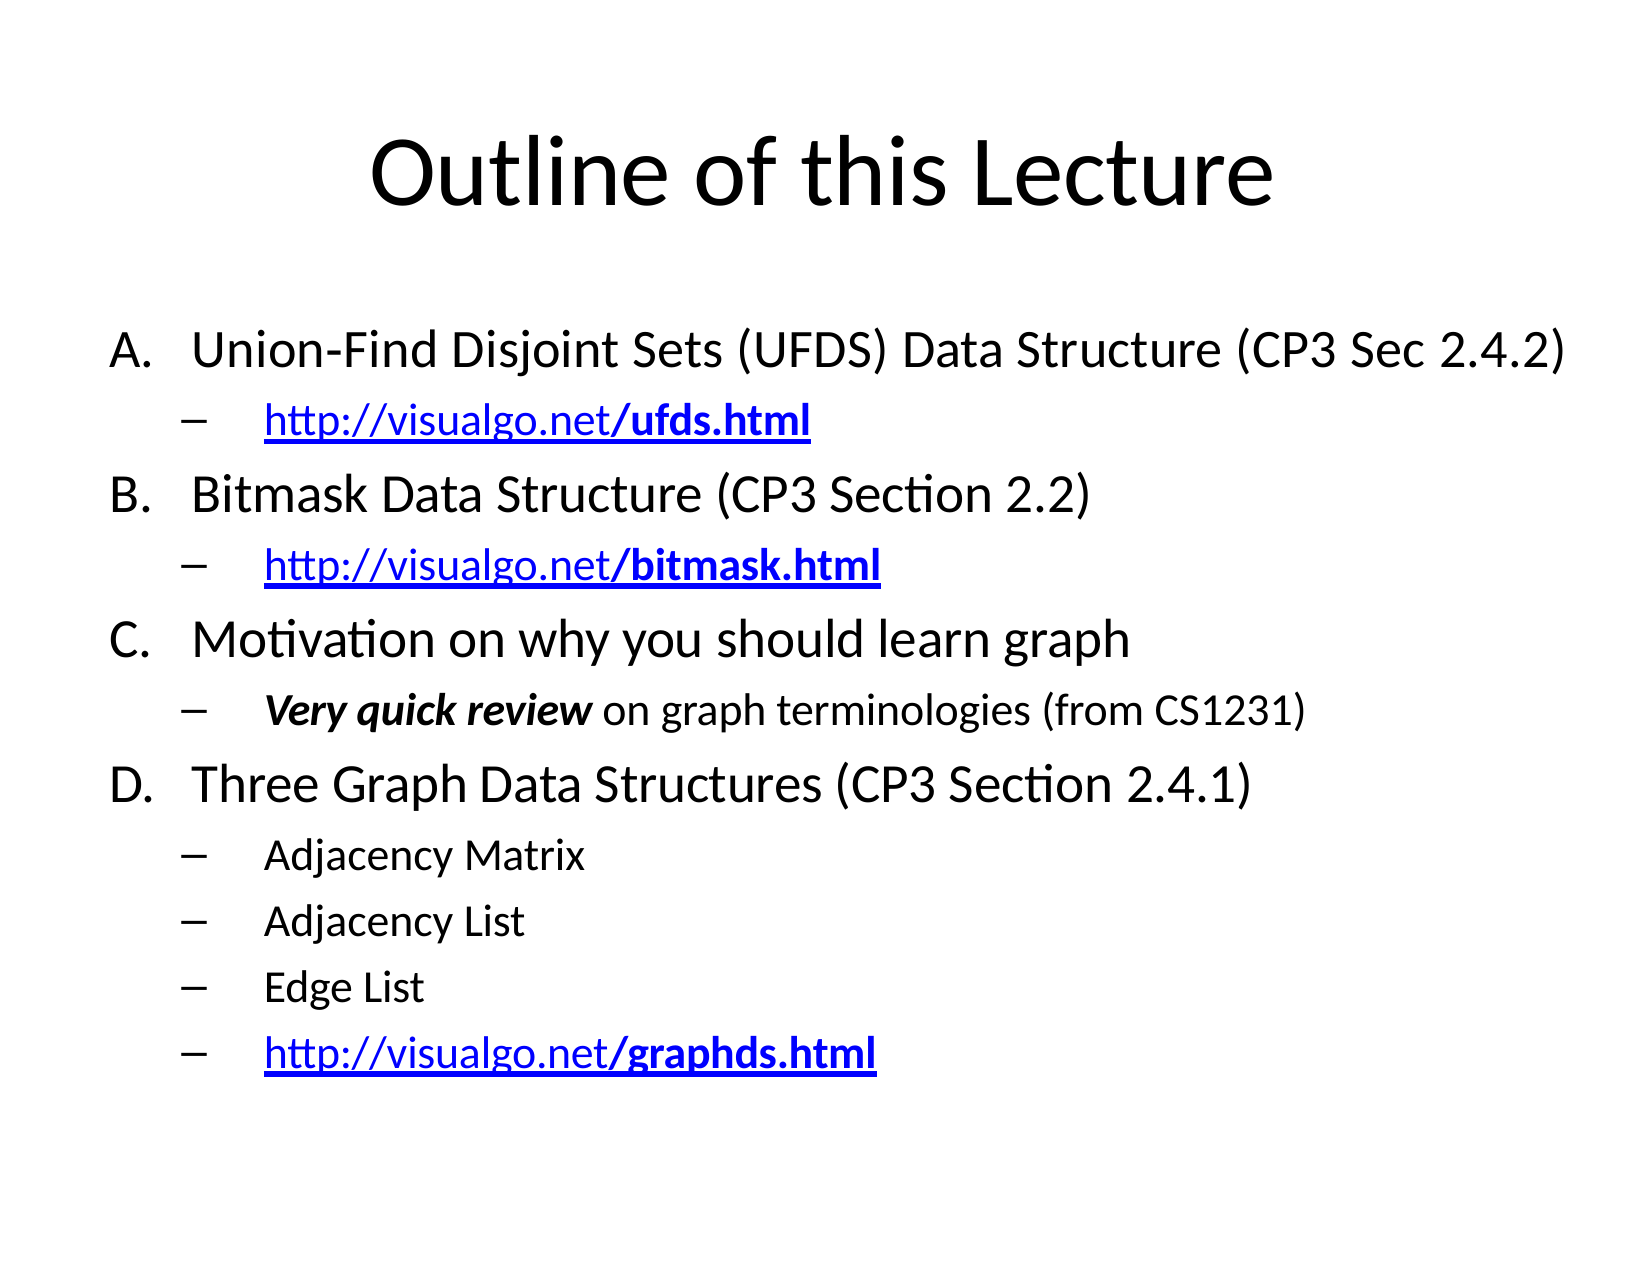

# Outline of this Lecture
Union‐Find Disjoint Sets (UFDS) Data Structure (CP3 Sec 2.4.2)
http://visualgo.net/ufds.html
Bitmask Data Structure (CP3 Section 2.2)
http://visualgo.net/bitmask.html
Motivation on why you should learn graph
Very quick review on graph terminologies (from CS1231)
Three Graph Data Structures (CP3 Section 2.4.1)
Adjacency Matrix
Adjacency List
Edge List
http://visualgo.net/graphds.html